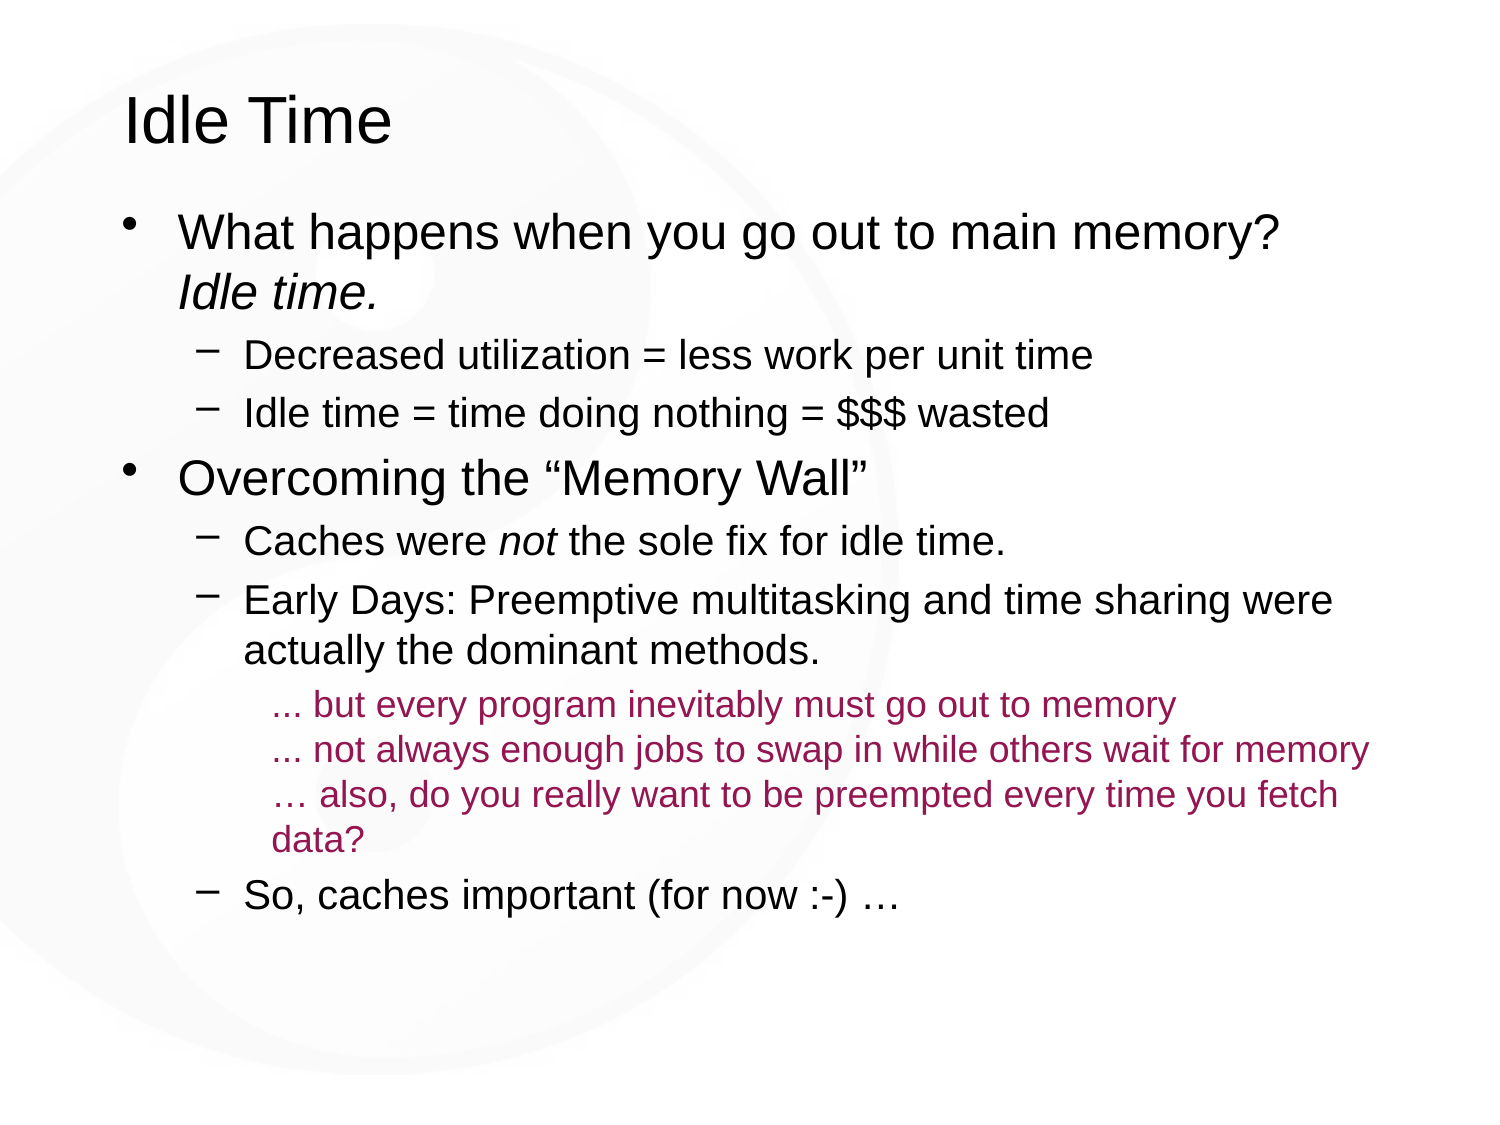

# Idle Time
What happens when you go out to main memory?
 	Idle time.
Decreased utilization = less work per unit time
Idle time = time doing nothing = $$$ wasted
Overcoming the “Memory Wall”
Caches were not the sole ﬁx for idle time.
Early Days: Preemptive multitasking and time sharing were
actually the dominant methods.
... but every program inevitably must go out to memory
... not always enough jobs to swap in while others wait for memory
… also, do you really want to be preempted every time you fetch data?
So, caches important (for now :-) …